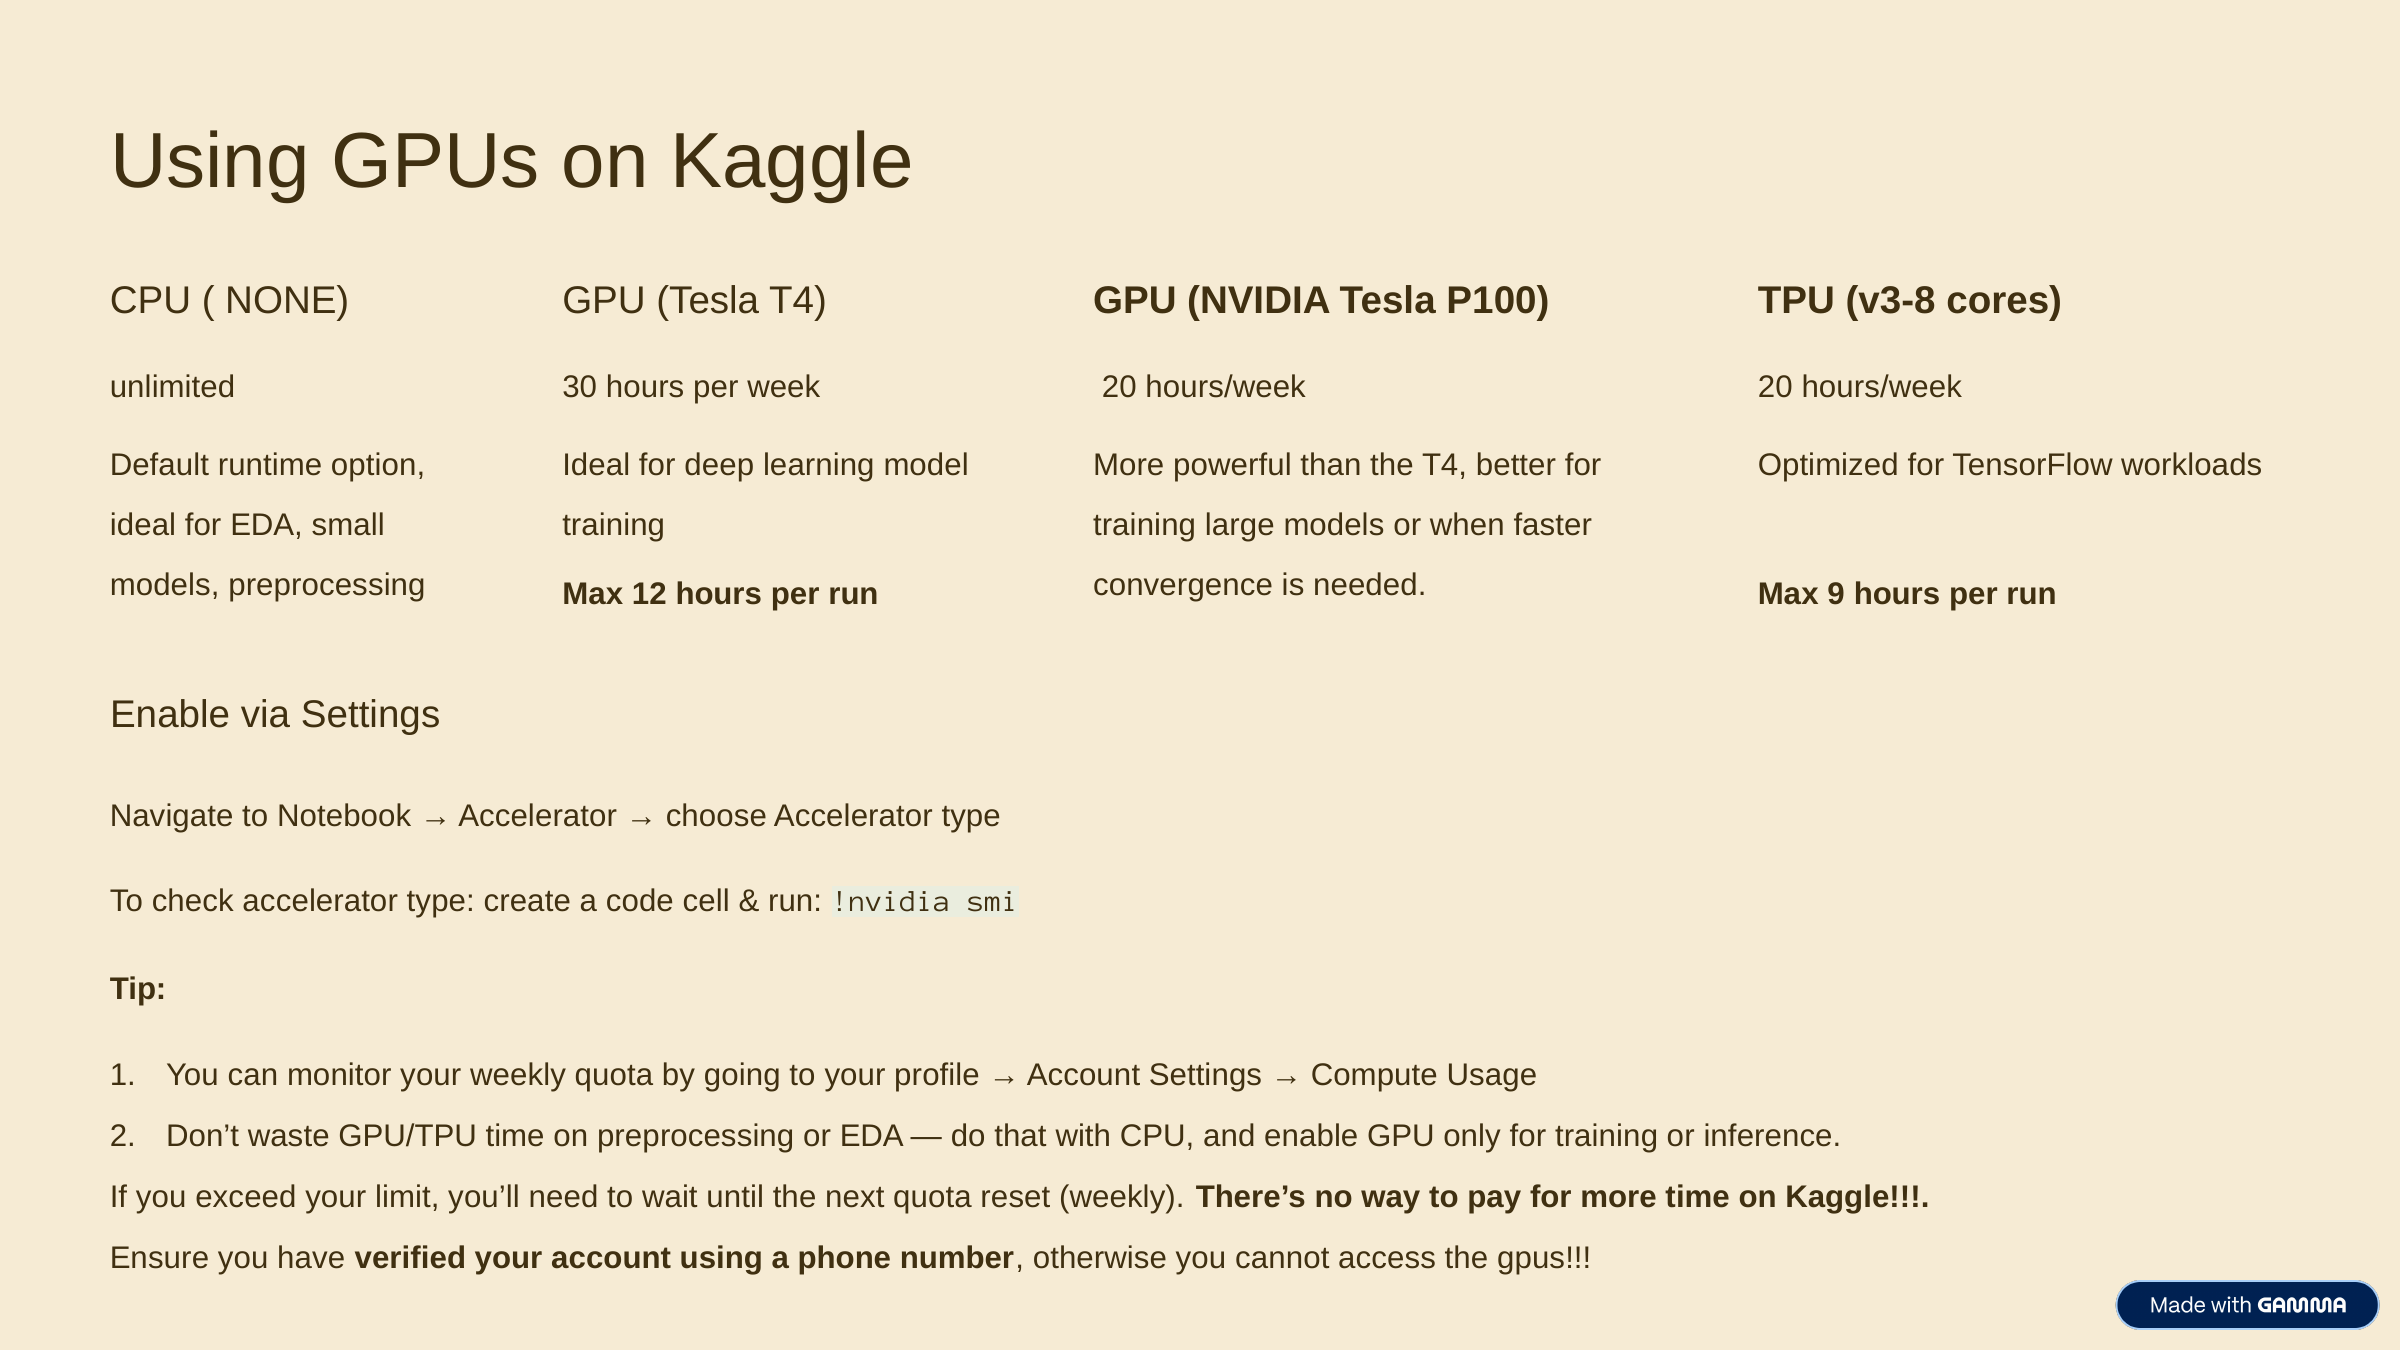

Using GPUs on Kaggle
CPU ( NONE)
GPU (Tesla T4)
GPU (NVIDIA Tesla P100)
TPU (v3-8 cores)
unlimited
30 hours per week
 20 hours/week
20 hours/week
Default runtime option, ideal for EDA, small models, preprocessing
Ideal for deep learning model training
More powerful than the T4, better for training large models or when faster convergence is needed.
Optimized for TensorFlow workloads
Max 12 hours per run
Max 9 hours per run
Enable via Settings
Navigate to Notebook → Accelerator → choose Accelerator type
To check accelerator type: create a code cell & run: !nvidia smi
Tip:
You can monitor your weekly quota by going to your profile → Account Settings → Compute Usage
Don’t waste GPU/TPU time on preprocessing or EDA — do that with CPU, and enable GPU only for training or inference.
If you exceed your limit, you’ll need to wait until the next quota reset (weekly). There’s no way to pay for more time on Kaggle!!!.
Ensure you have verified your account using a phone number, otherwise you cannot access the gpus!!!